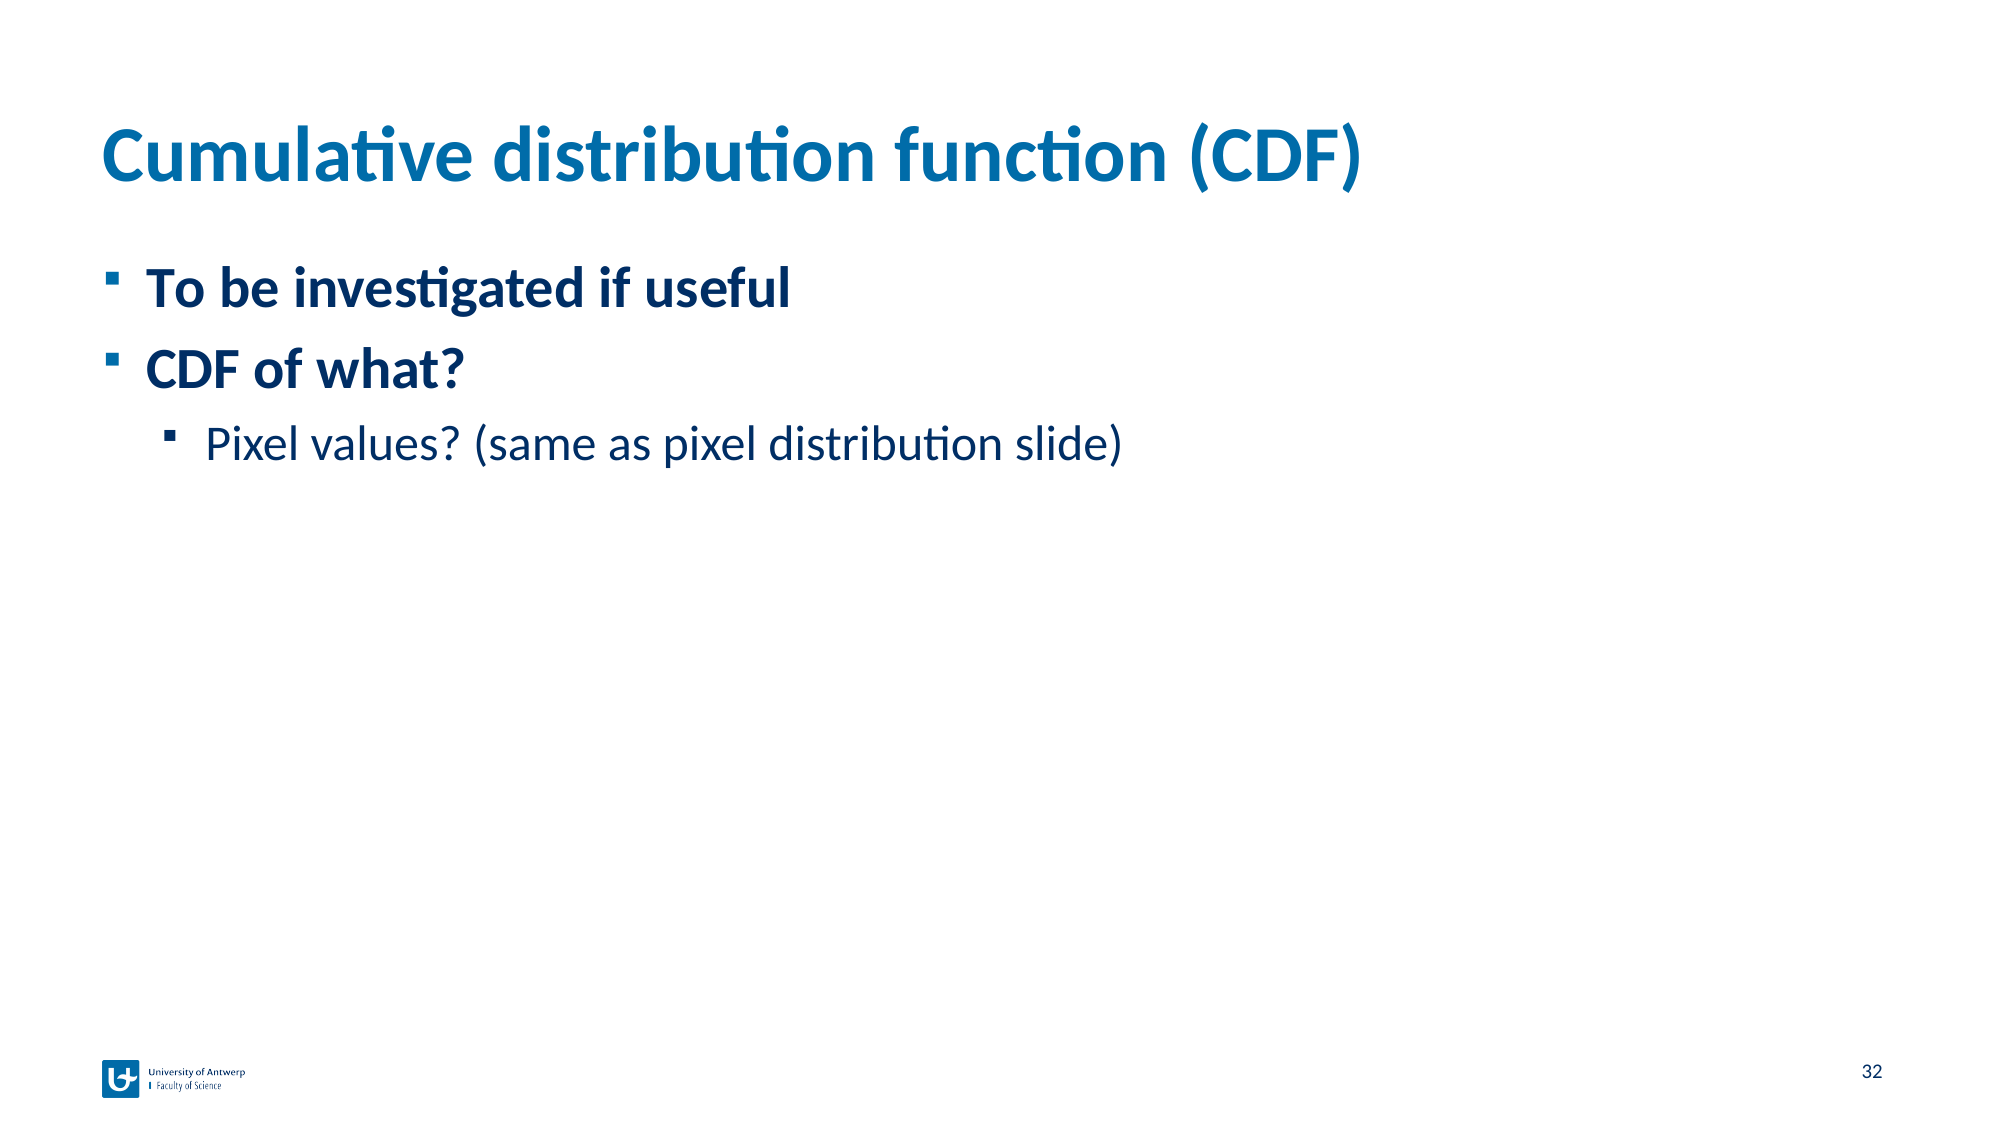

# Cumulative distribution function (CDF)
To be investigated if useful
CDF of what?
Pixel values? (same as pixel distribution slide)

32